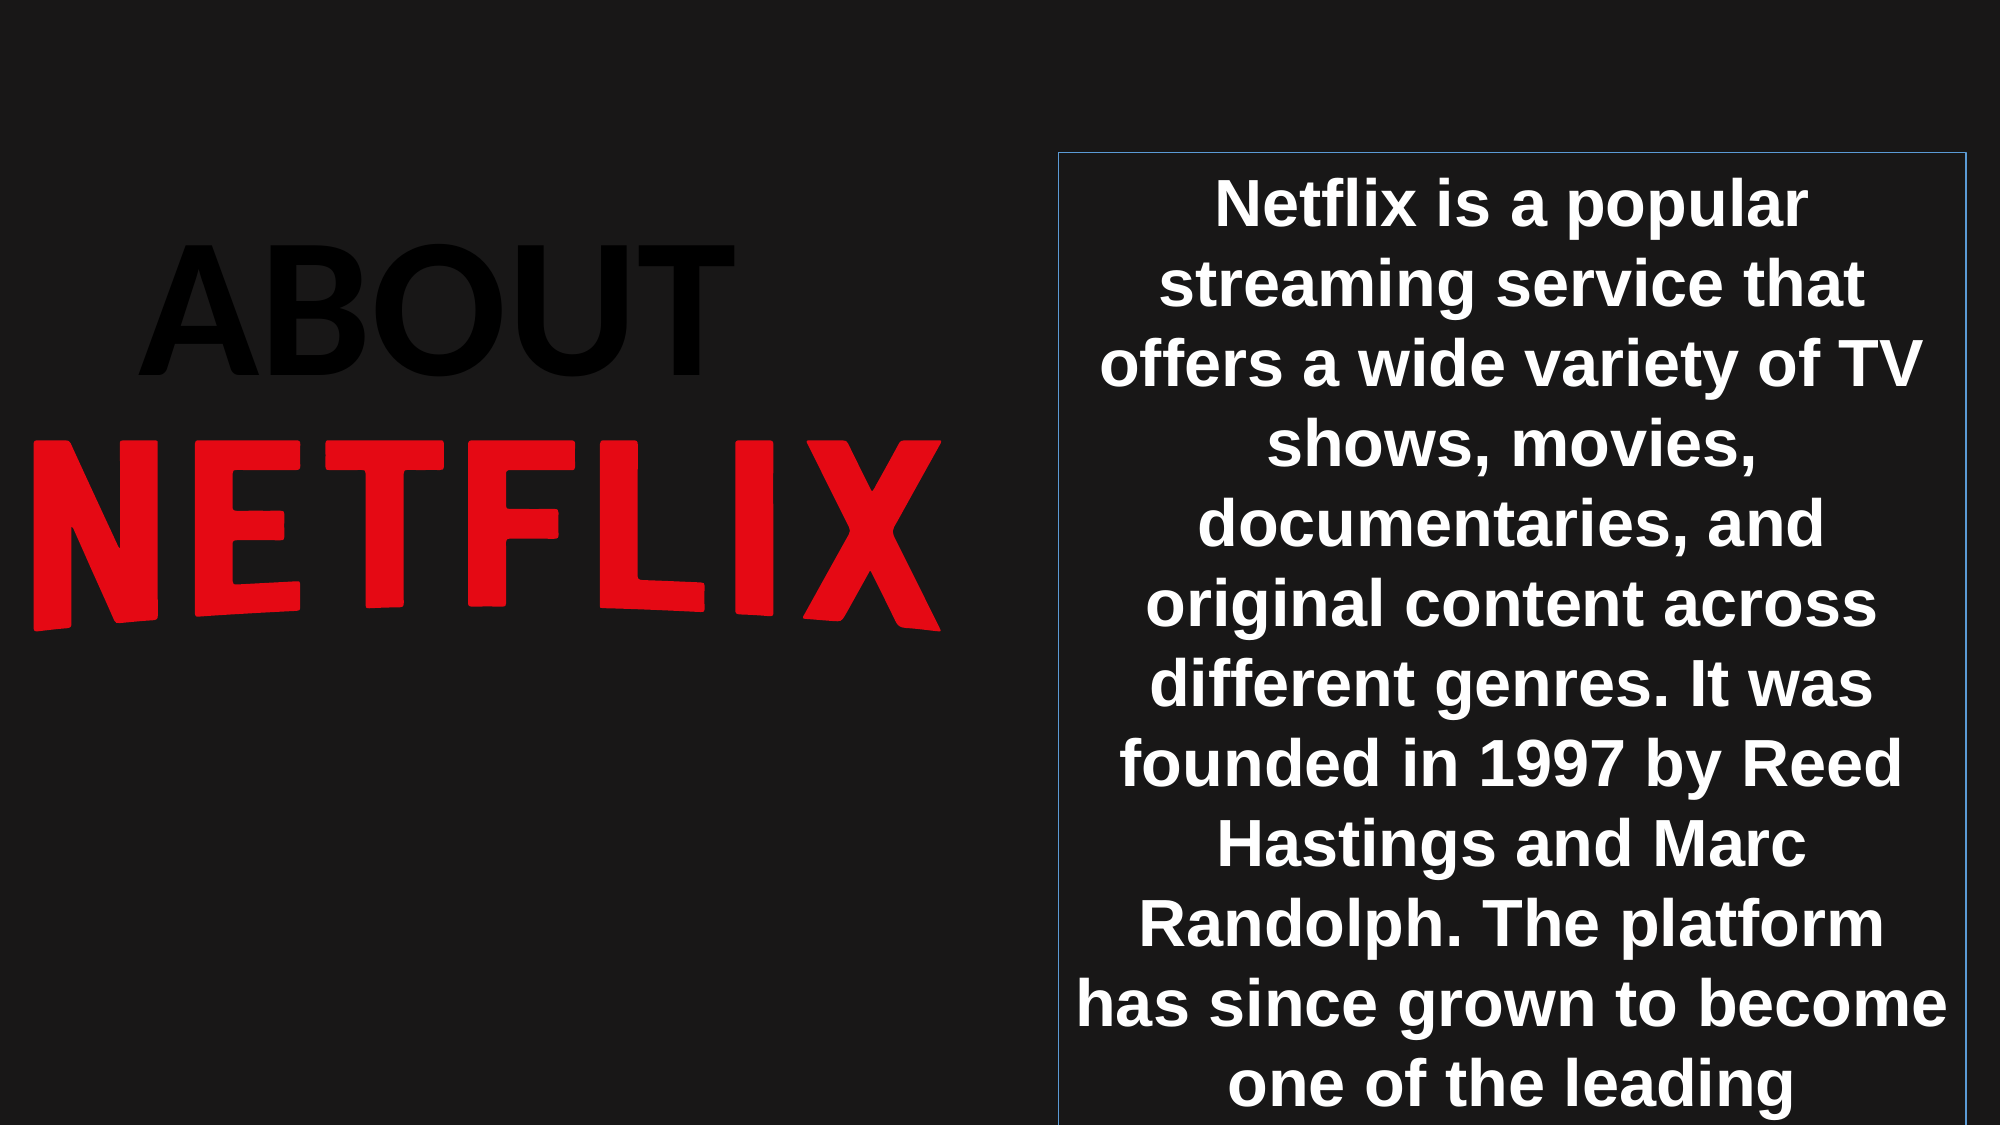

Netflix is a popular streaming service that offers a wide variety of TV shows, movies, documentaries, and original content across different genres. It was founded in 1997 by Reed Hastings and Marc Randolph. The platform has since grown to become one of the leading streaming services globally.

 ABOUT